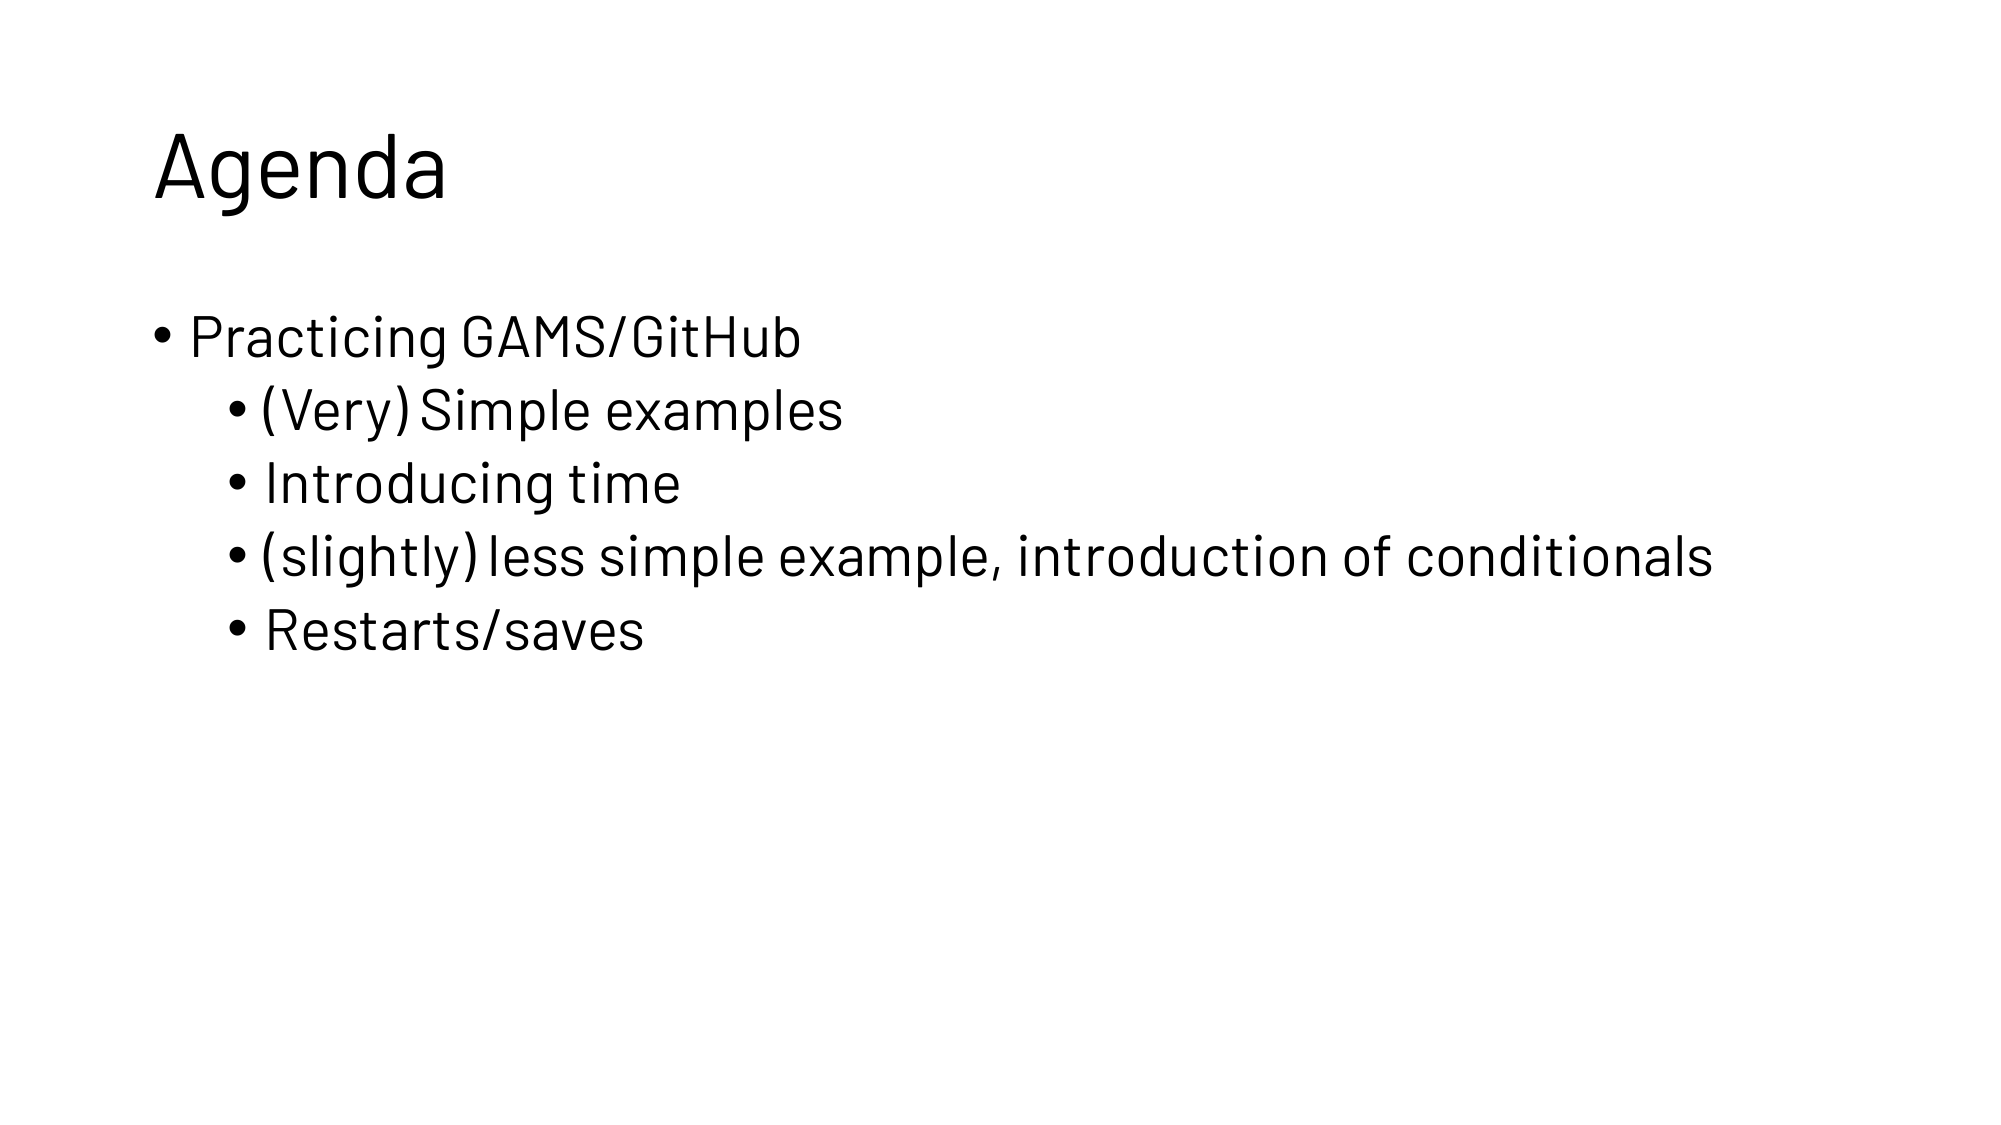

# Agenda
Practicing GAMS/GitHub
(Very) Simple examples
Introducing time
(slightly) less simple example, introduction of conditionals
Restarts/saves